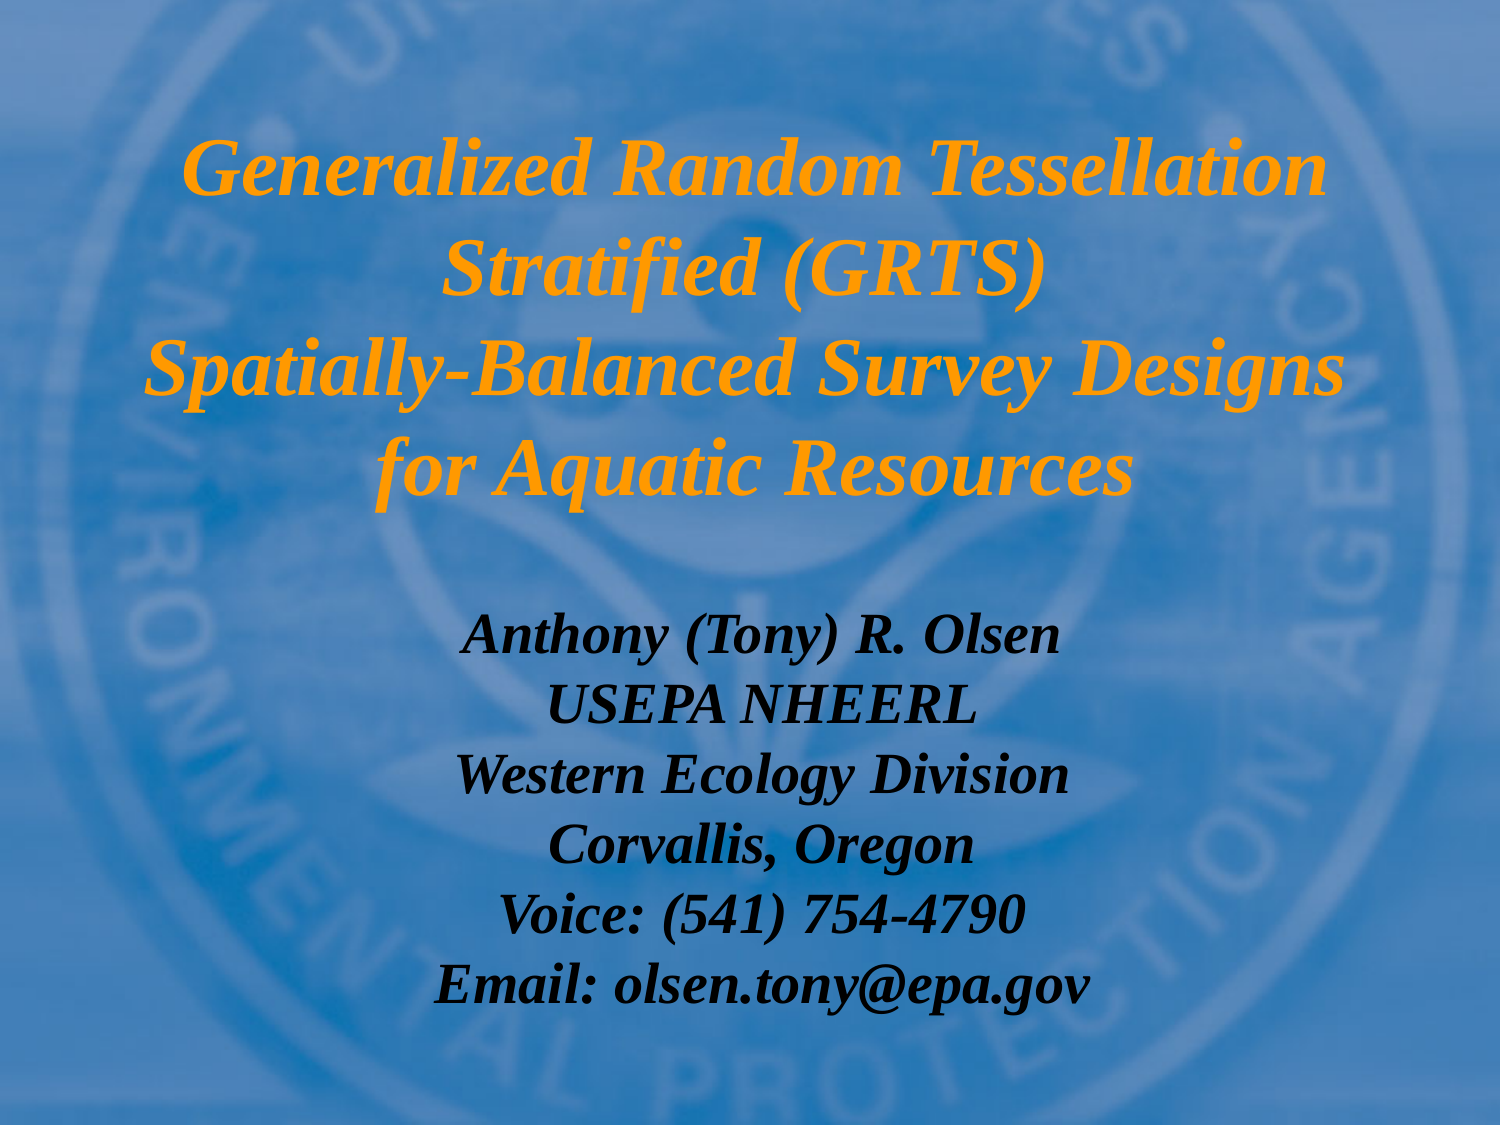

# Generalized Random Tessellation Stratified (GRTS) Spatially-Balanced Survey Designs for Aquatic Resources
Anthony (Tony) R. Olsen
USEPA NHEERL
Western Ecology Division
Corvallis, Oregon
Voice: (541) 754-4790
Email: olsen.tony@epa.gov